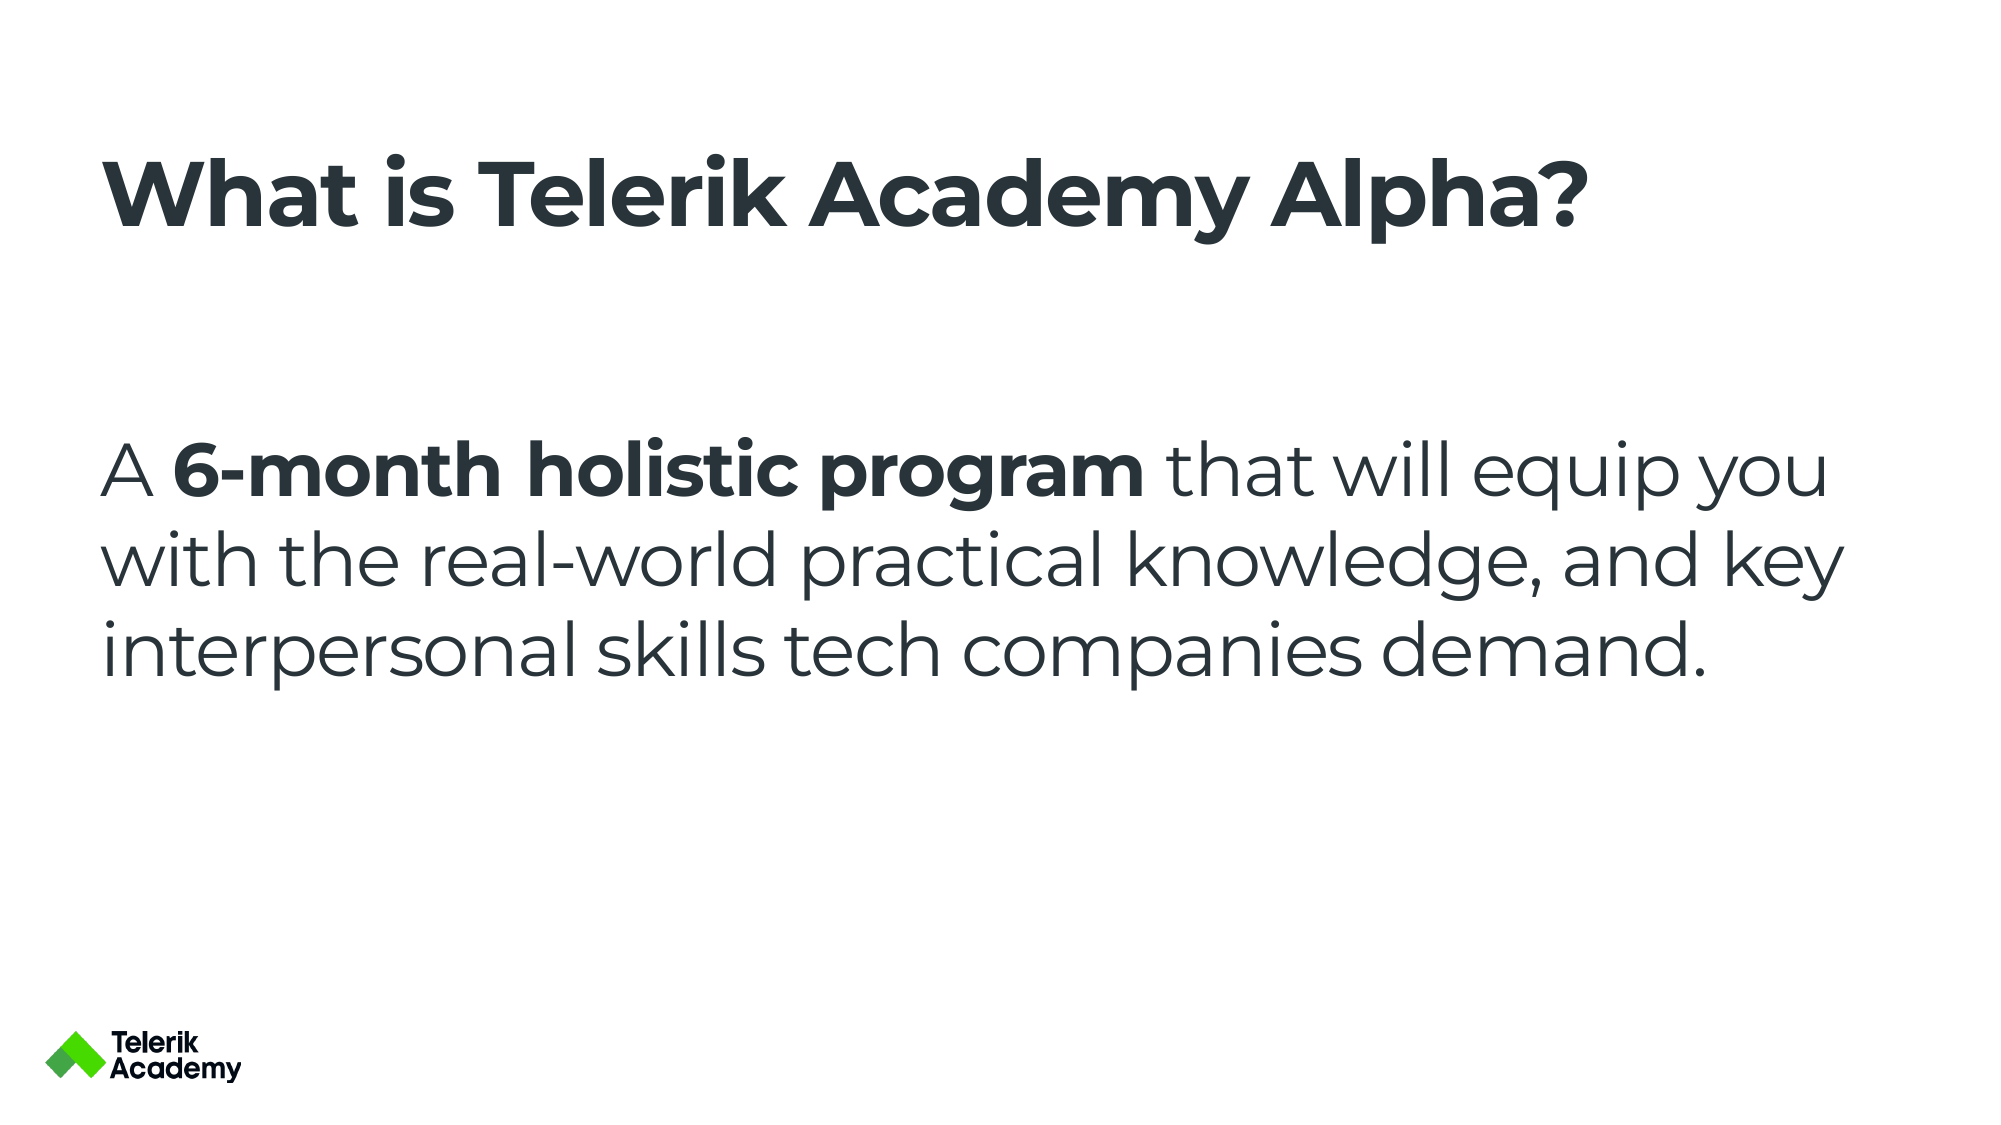

# What is Telerik Academy Alpha?
A 6-month holistic program that will equip you with the real-world practical knowledge, and key interpersonal skills tech companies demand.